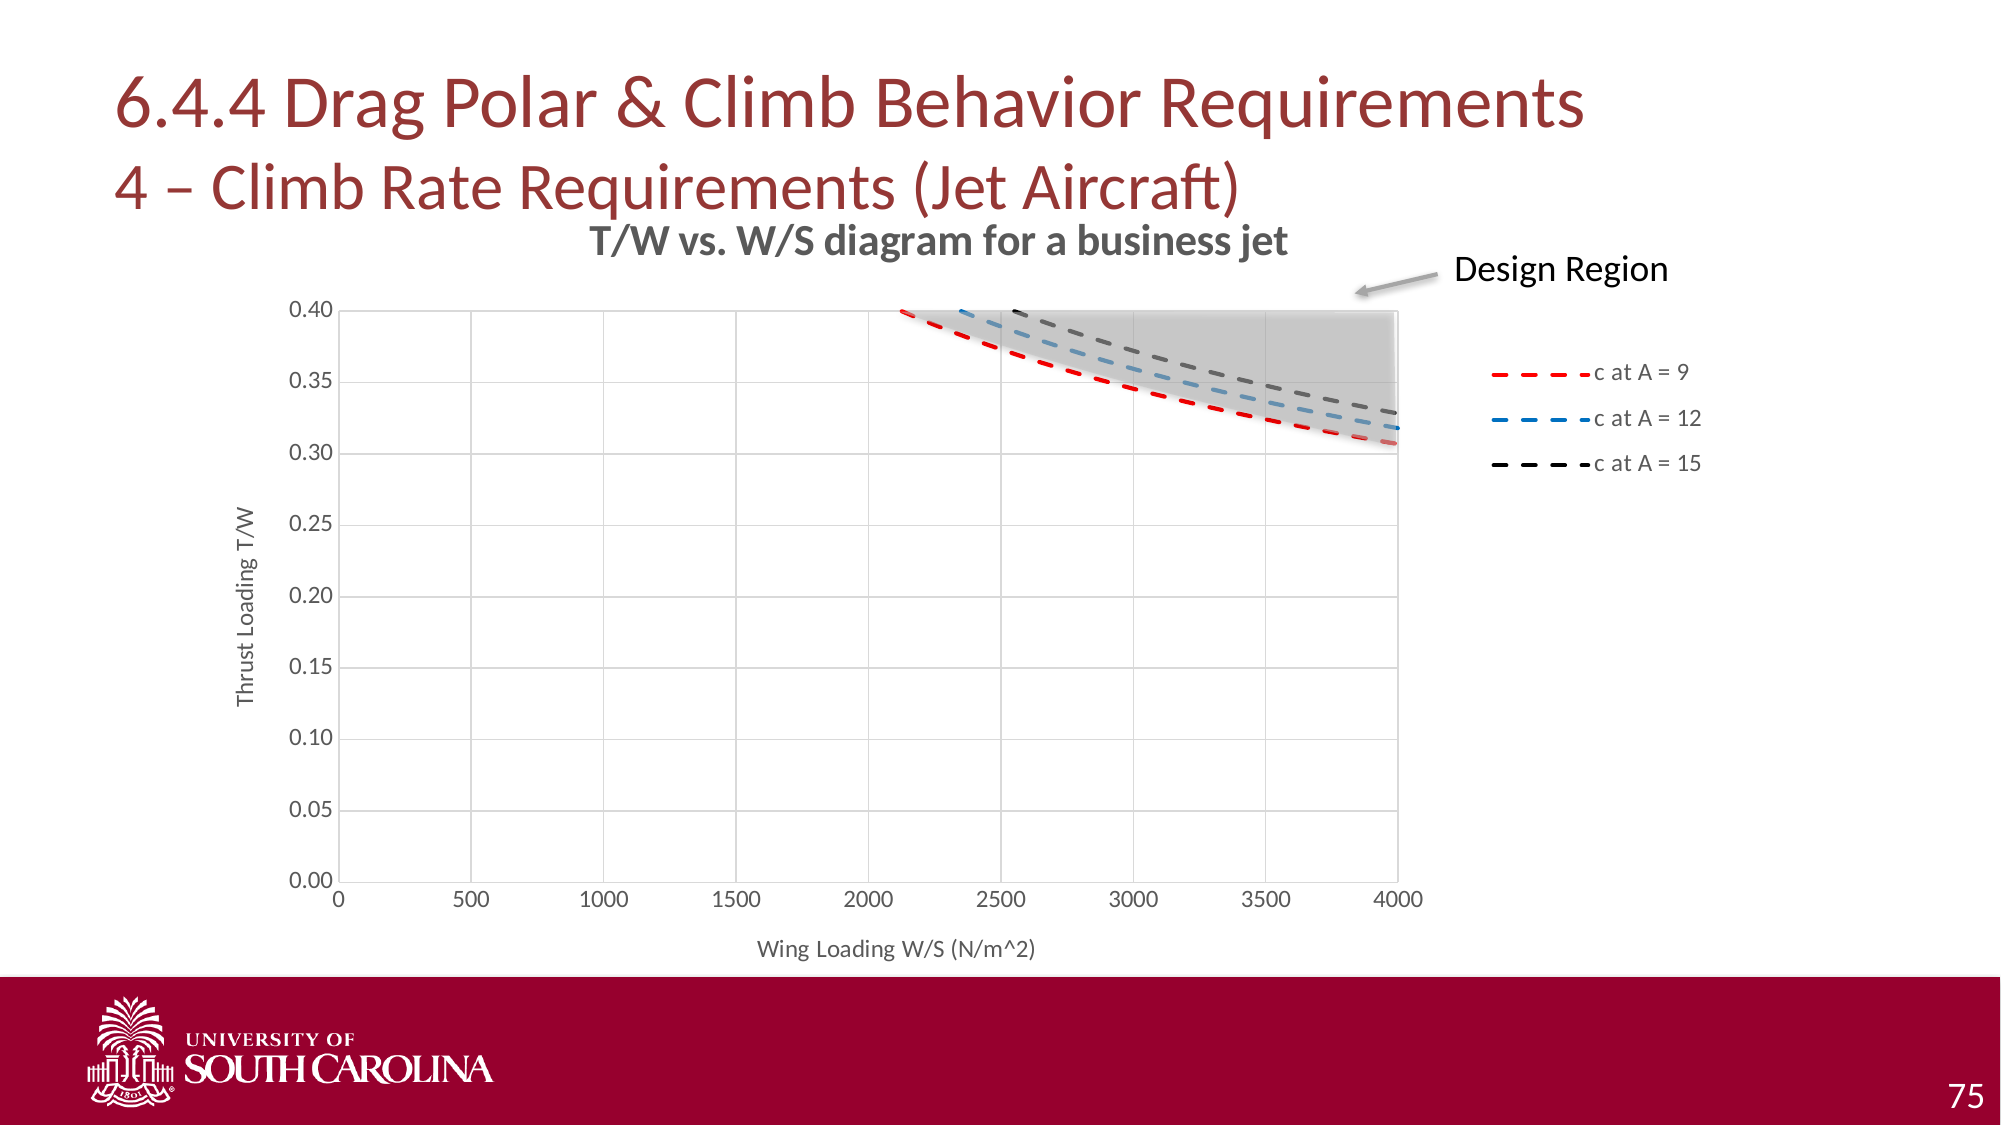

# 6.4.4 Drag Polar & Climb Behavior Requirements 4 – Climb Rate Requirements (Jet Aircraft)

### Chart: T/W vs. W/S diagram for a business jet

| Category | c at A = 9 | c at A = 12 | c at A = 15 |
|---|---|---|---|
Design Region